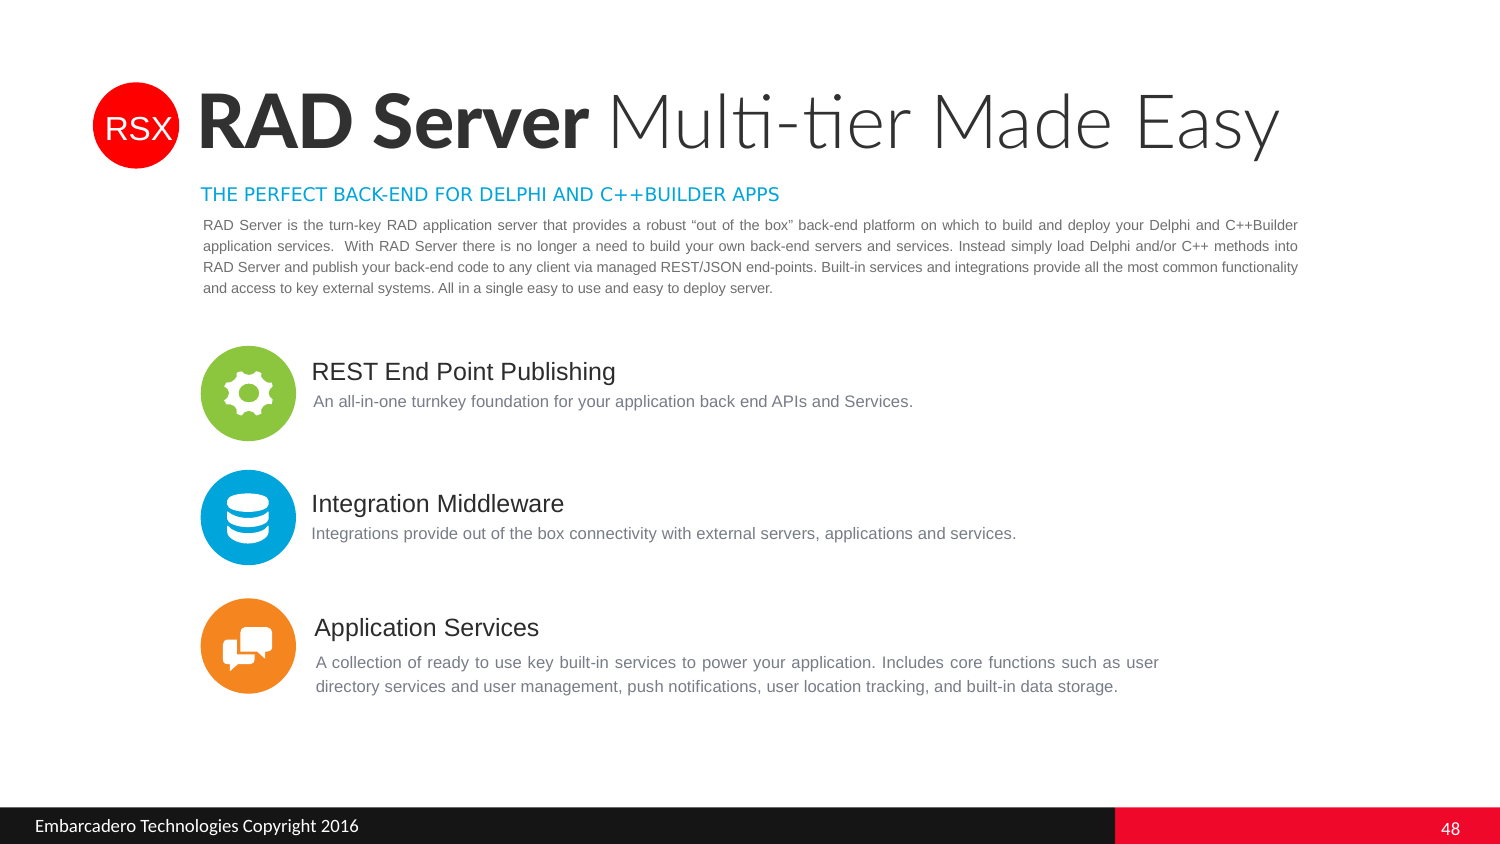

RSX
RAD Server Multi-tier Made Easy
THE PERFECT BACK-END FOR DELPHI AND C++BUILDER APPS
RAD Server is the turn-key RAD application server that provides a robust “out of the box” back-end platform on which to build and deploy your Delphi and C++Builder application services.  With RAD Server there is no longer a need to build your own back-end servers and services. Instead simply load Delphi and/or C++ methods into RAD Server and publish your back-end code to any client via managed REST/JSON end-points. Built-in services and integrations provide all the most common functionality and access to key external systems. All in a single easy to use and easy to deploy server.

REST End Point Publishing
An all-in-one turnkey foundation for your application back end APIs and Services.

Integration Middleware
Integrations provide out of the box connectivity with external servers, applications and services.

Application Services
A collection of ready to use key built-in services to power your application. Includes core functions such as user directory services and user management, push notifications, user location tracking, and built-in data storage.
48